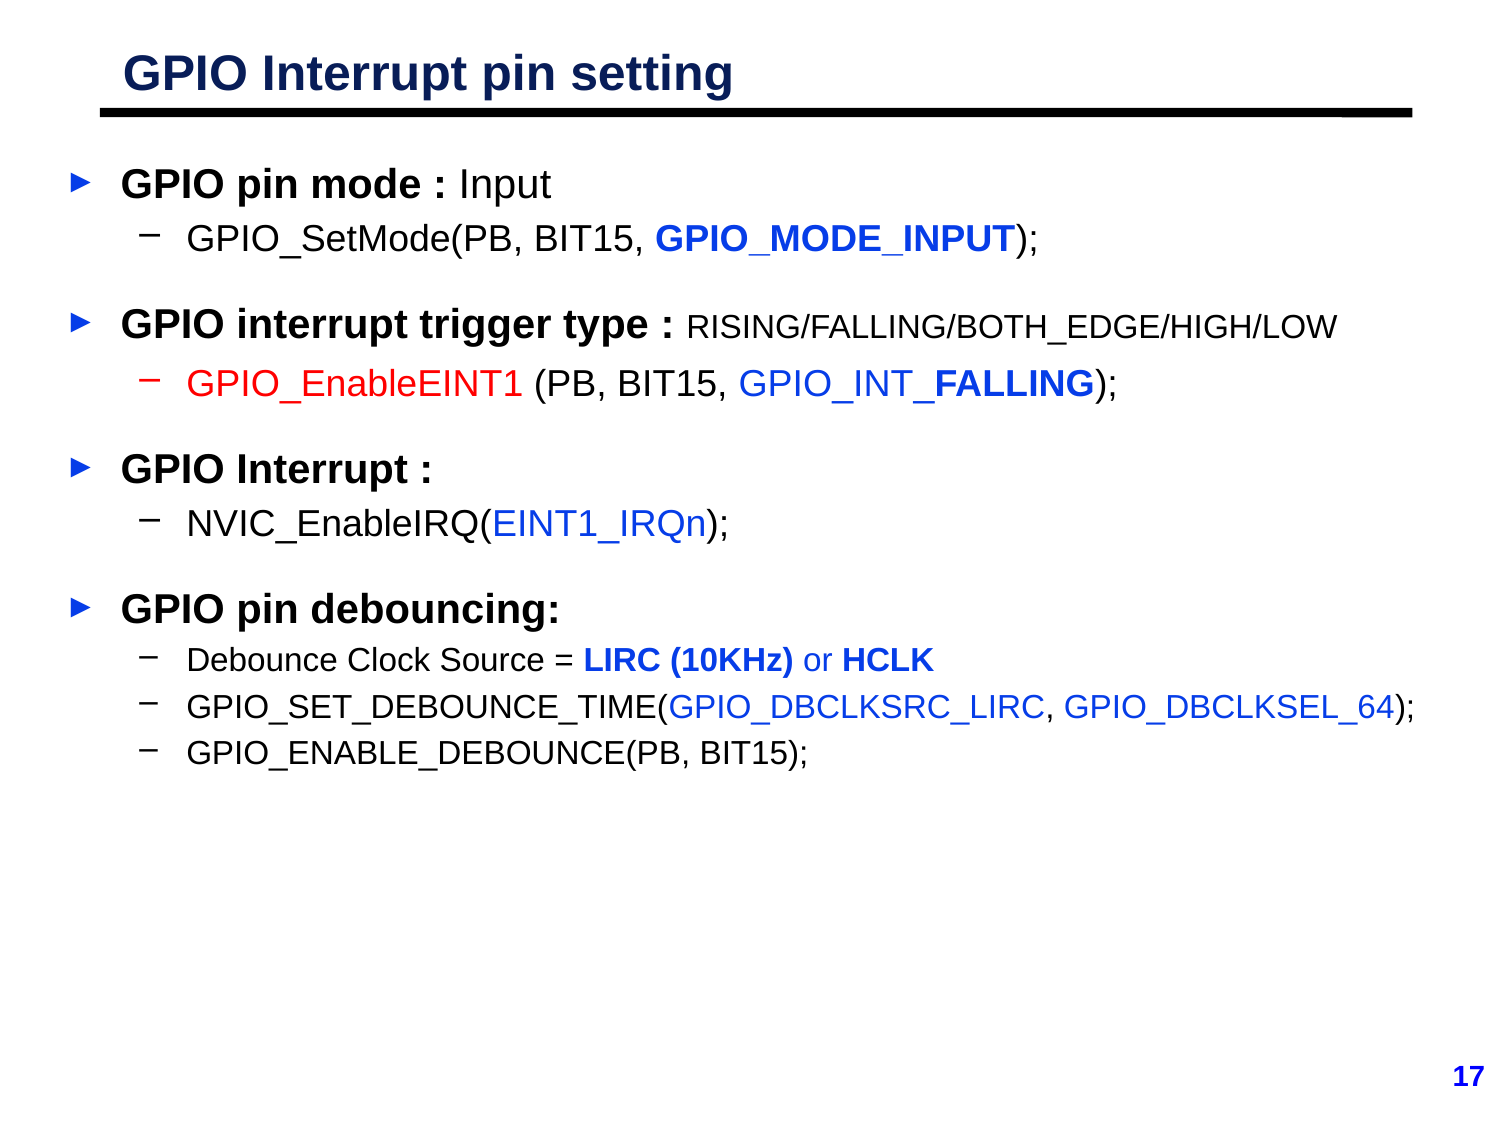

# GPIO Interrupt pin setting
GPIO pin mode : Input
GPIO_SetMode(PB, BIT15, GPIO_MODE_INPUT);
GPIO interrupt trigger type : RISING/FALLING/BOTH_EDGE/HIGH/LOW
GPIO_EnableEINT1 (PB, BIT15, GPIO_INT_FALLING);
GPIO Interrupt :
NVIC_EnableIRQ(EINT1_IRQn);
GPIO pin debouncing:
Debounce Clock Source = LIRC (10KHz) or HCLK
GPIO_SET_DEBOUNCE_TIME(GPIO_DBCLKSRC_LIRC, GPIO_DBCLKSEL_64);
GPIO_ENABLE_DEBOUNCE(PB, BIT15);
17